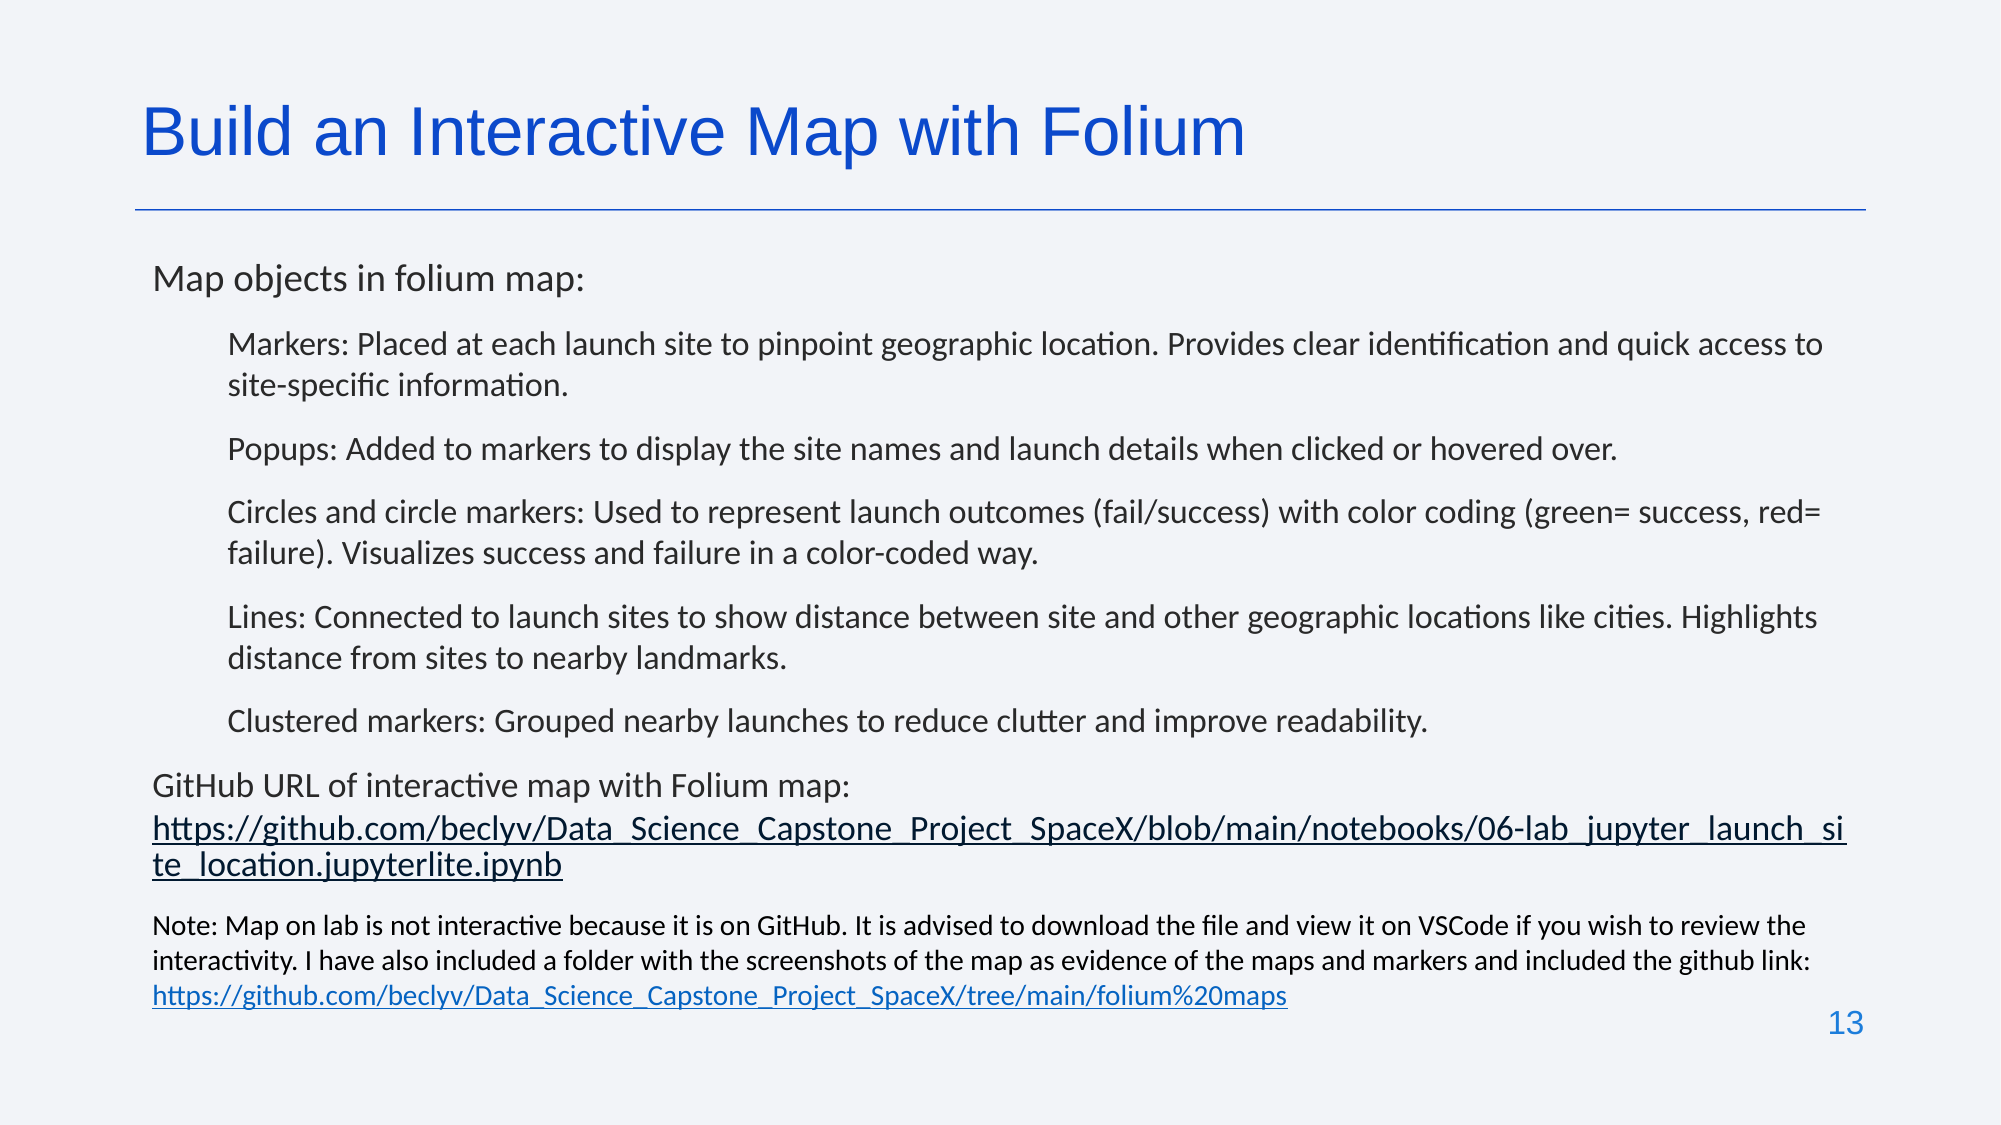

Build an Interactive Map with Folium
Map objects in folium map:
Markers: Placed at each launch site to pinpoint geographic location. Provides clear identification and quick access to site-specific information.
Popups: Added to markers to display the site names and launch details when clicked or hovered over.
Circles and circle markers: Used to represent launch outcomes (fail/success) with color coding (green= success, red= failure). Visualizes success and failure in a color-coded way.
Lines: Connected to launch sites to show distance between site and other geographic locations like cities. Highlights distance from sites to nearby landmarks.
Clustered markers: Grouped nearby launches to reduce clutter and improve readability.
GitHub URL of interactive map with Folium map: https://github.com/beclyv/Data_Science_Capstone_Project_SpaceX/blob/main/notebooks/06-lab_jupyter_launch_site_location.jupyterlite.ipynb
Note: Map on lab is not interactive because it is on GitHub. It is advised to download the file and view it on VSCode if you wish to review the interactivity. I have also included a folder with the screenshots of the map as evidence of the maps and markers and included the github link: https://github.com/beclyv/Data_Science_Capstone_Project_SpaceX/tree/main/folium%20maps

13